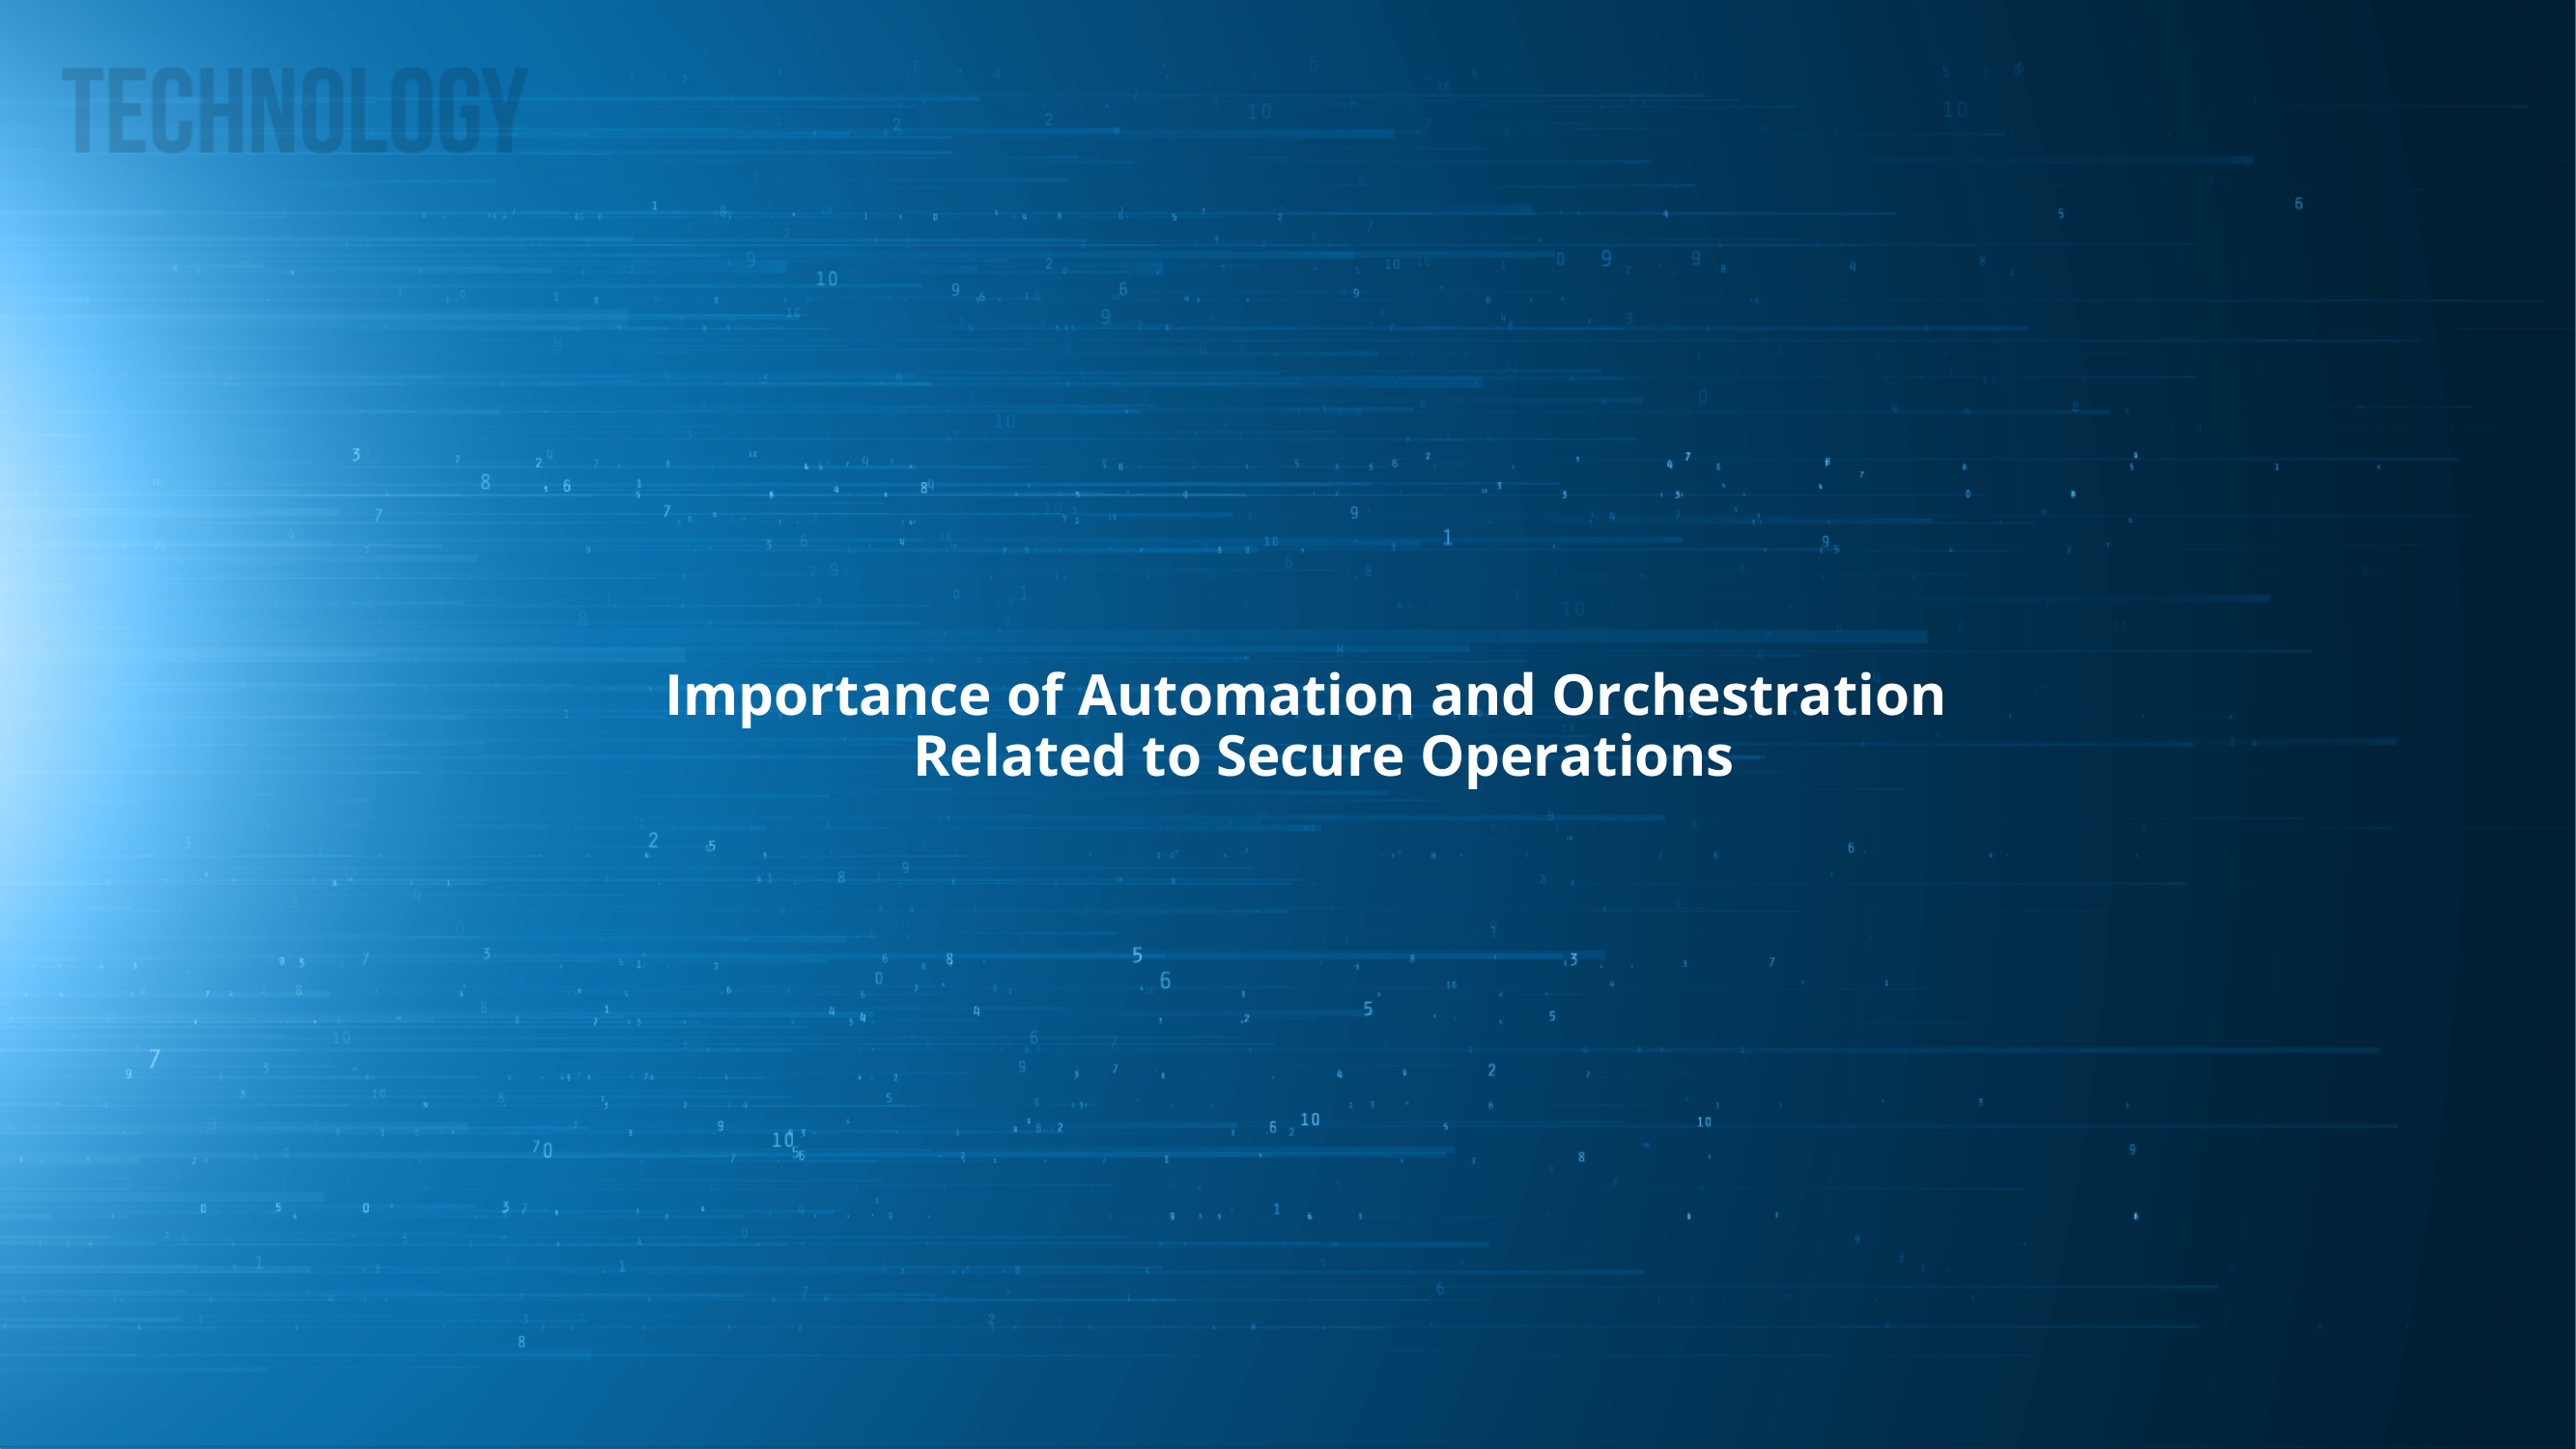

Importance of Automation and Orchestration Related to Secure Operations